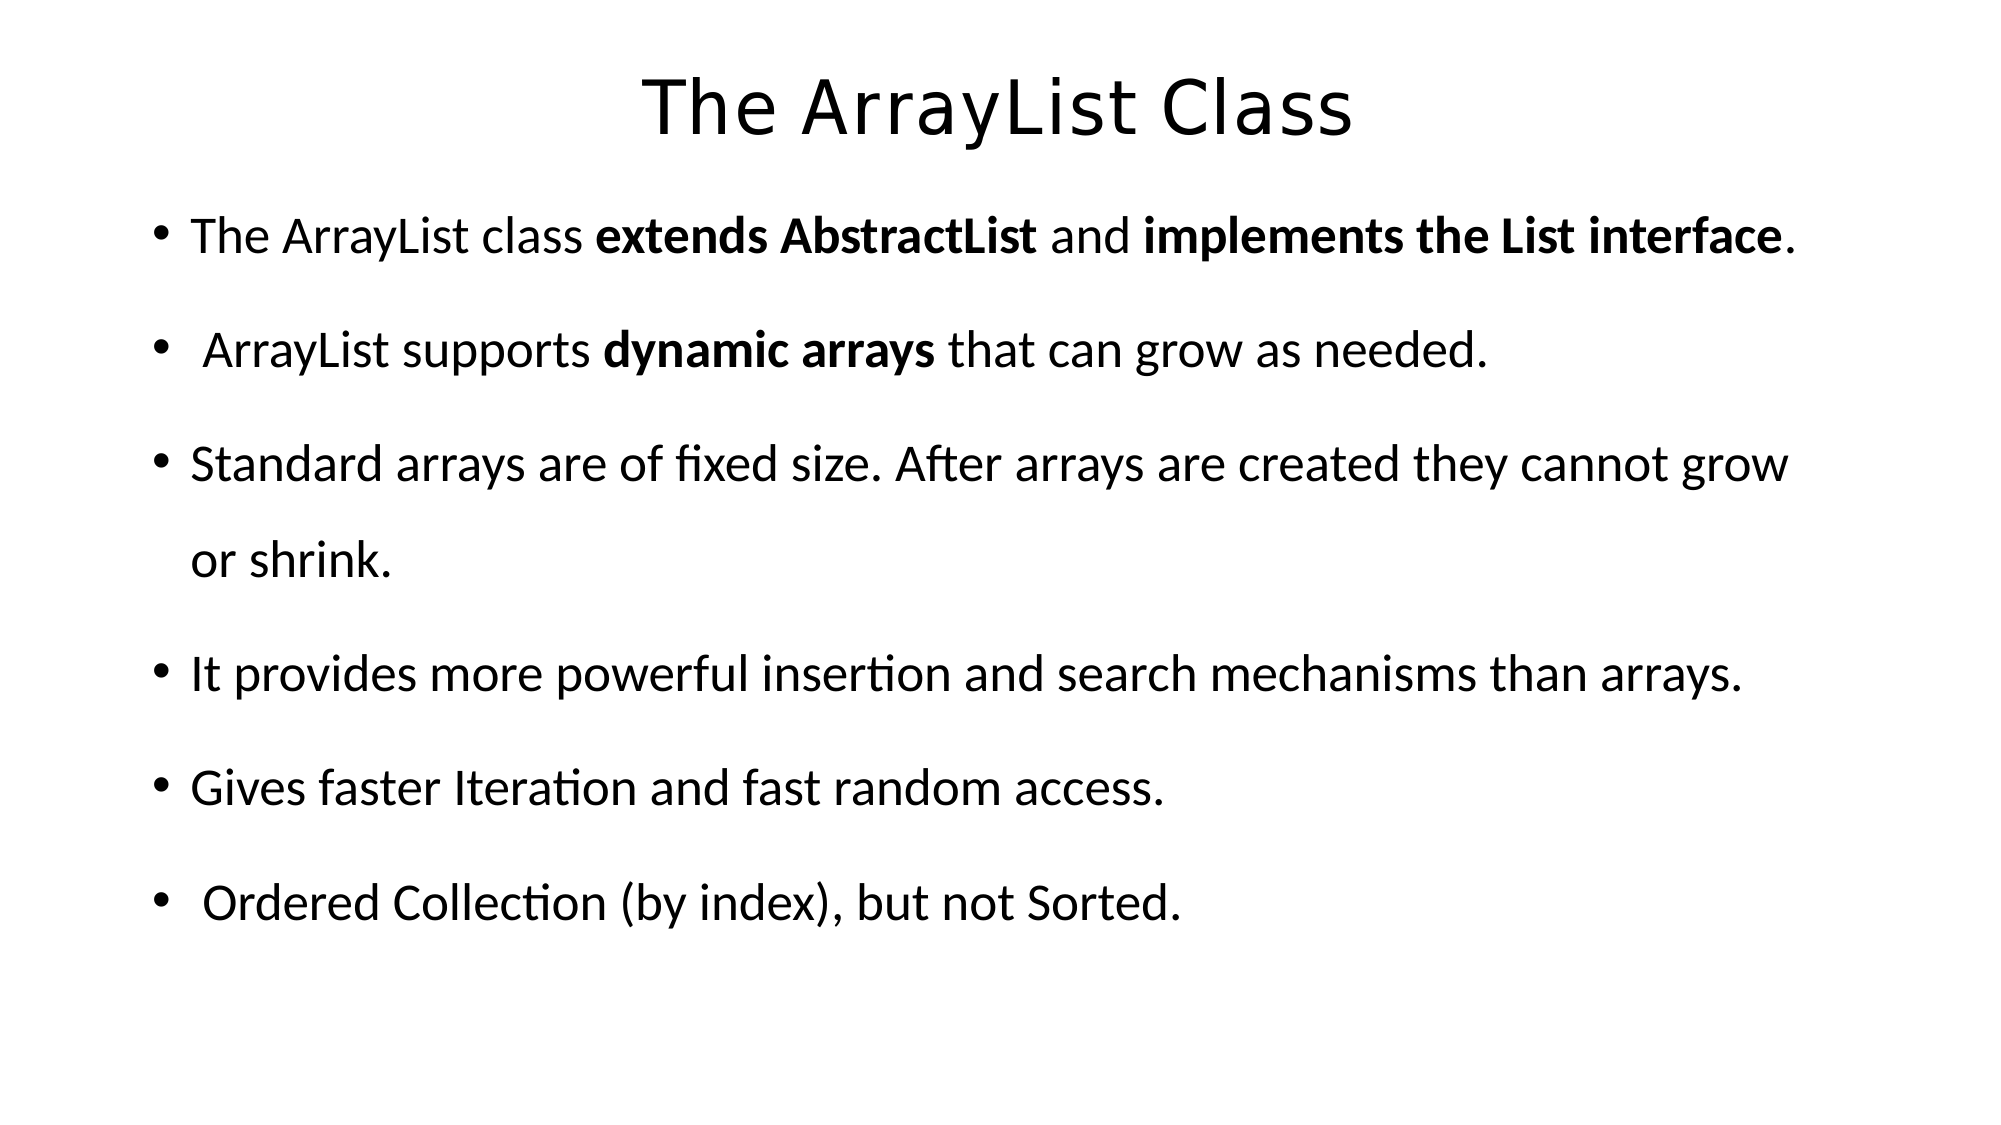

# The ArrayList Class
The ArrayList class extends AbstractList and implements the List interface.
 ArrayList supports dynamic arrays that can grow as needed.
Standard arrays are of fixed size. After arrays are created they cannot grow or shrink.
It provides more powerful insertion and search mechanisms than arrays.
Gives faster Iteration and fast random access.
 Ordered Collection (by index), but not Sorted.